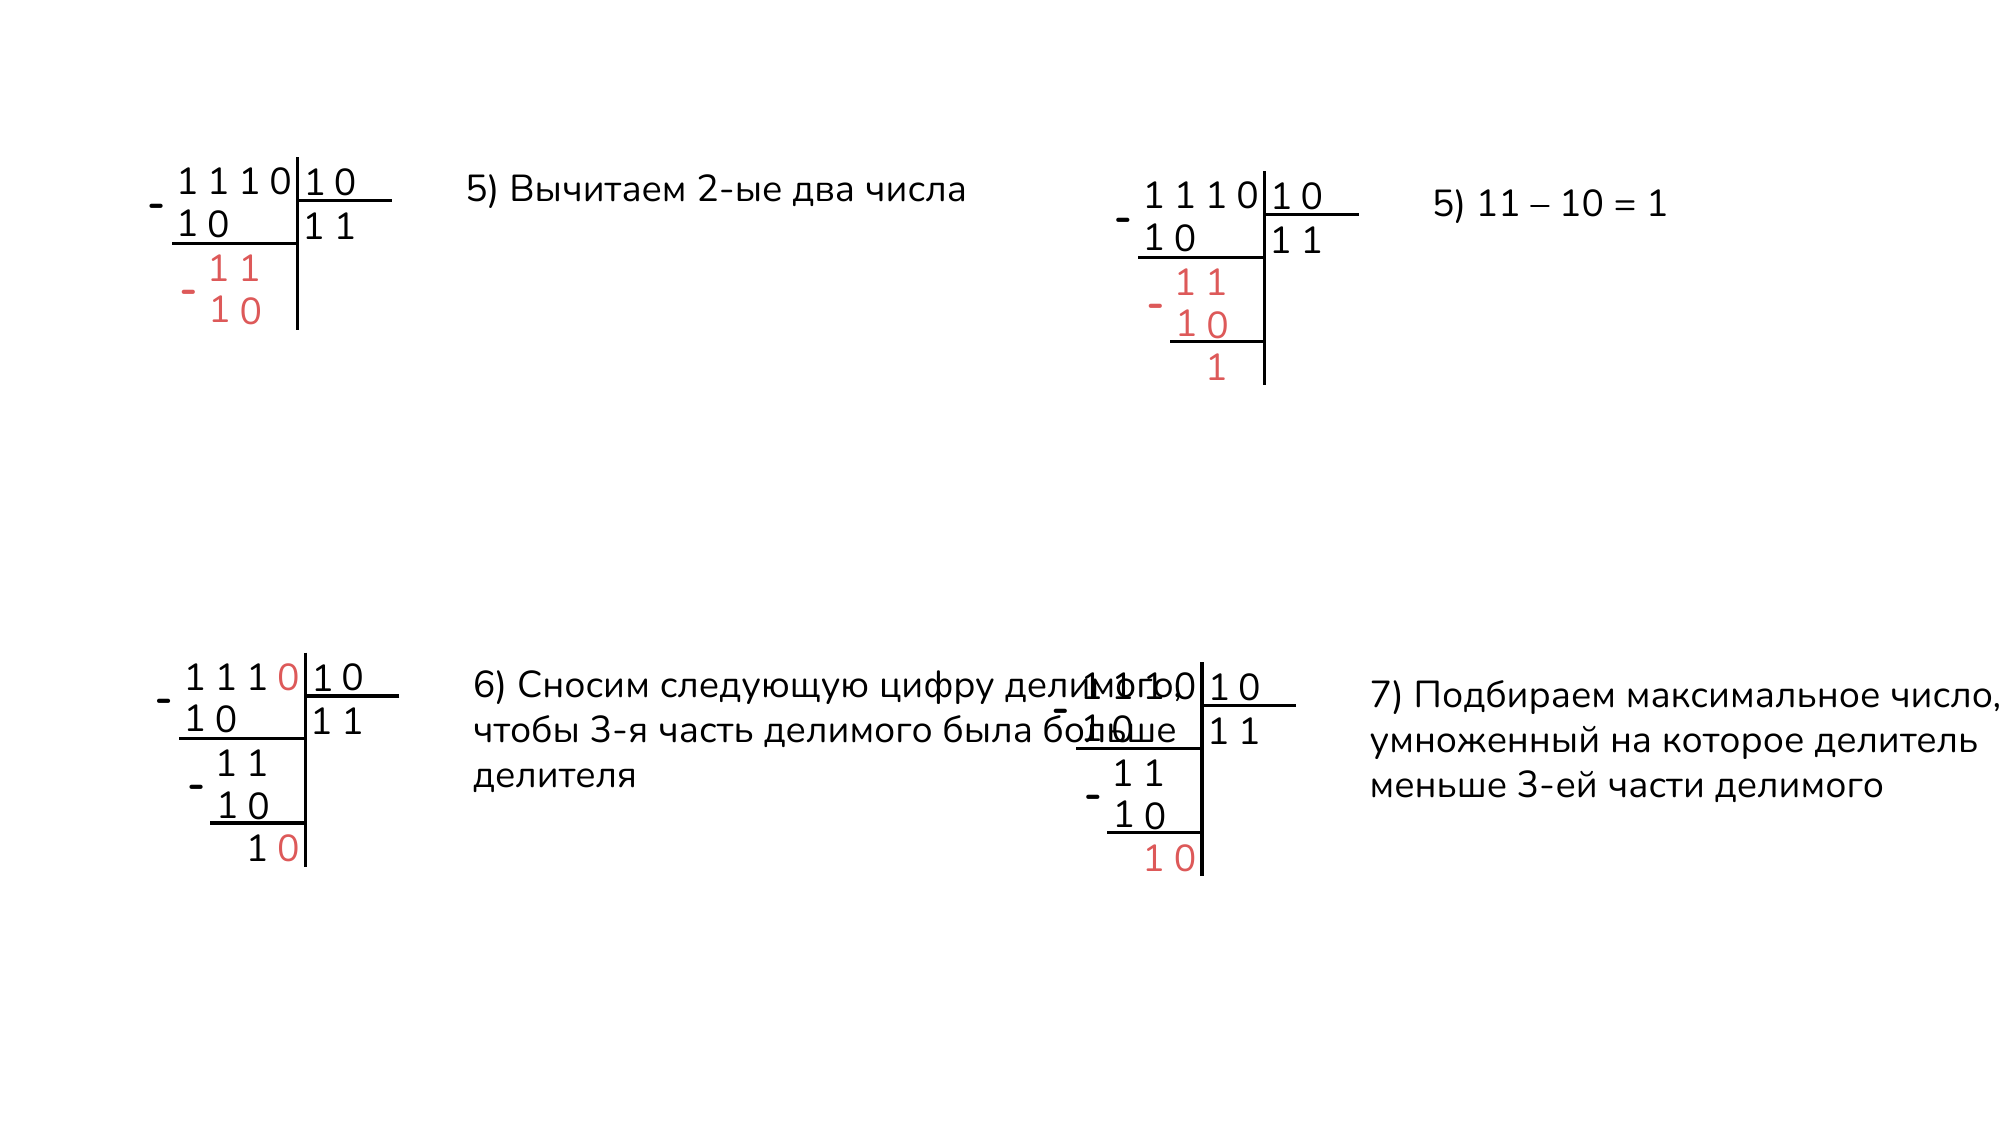

5) Вычитаем 2-ые два числа
1
0
1
1
0

1
-
1
0

1
1
1
1

1
-
1
0

1
5) 11 – 10 = 1
1
0
1
1
0

1
-
1
0

1
1
1
1

1
-
1
0

1

1
6) Сносим следующую цифру делимого, чтобы 3-я часть делимого была больше делителя
1
0
1
1
0

1
-
1
0

1
1
1
1

1
-
1
0

1
0

1
7) Подбираем максимальное число, умноженный на которое делитель меньше 3-ей части делимого
1
0
1
1
0

1
-
1
0

1
1
1
1

1
-
1
0

1
0

1